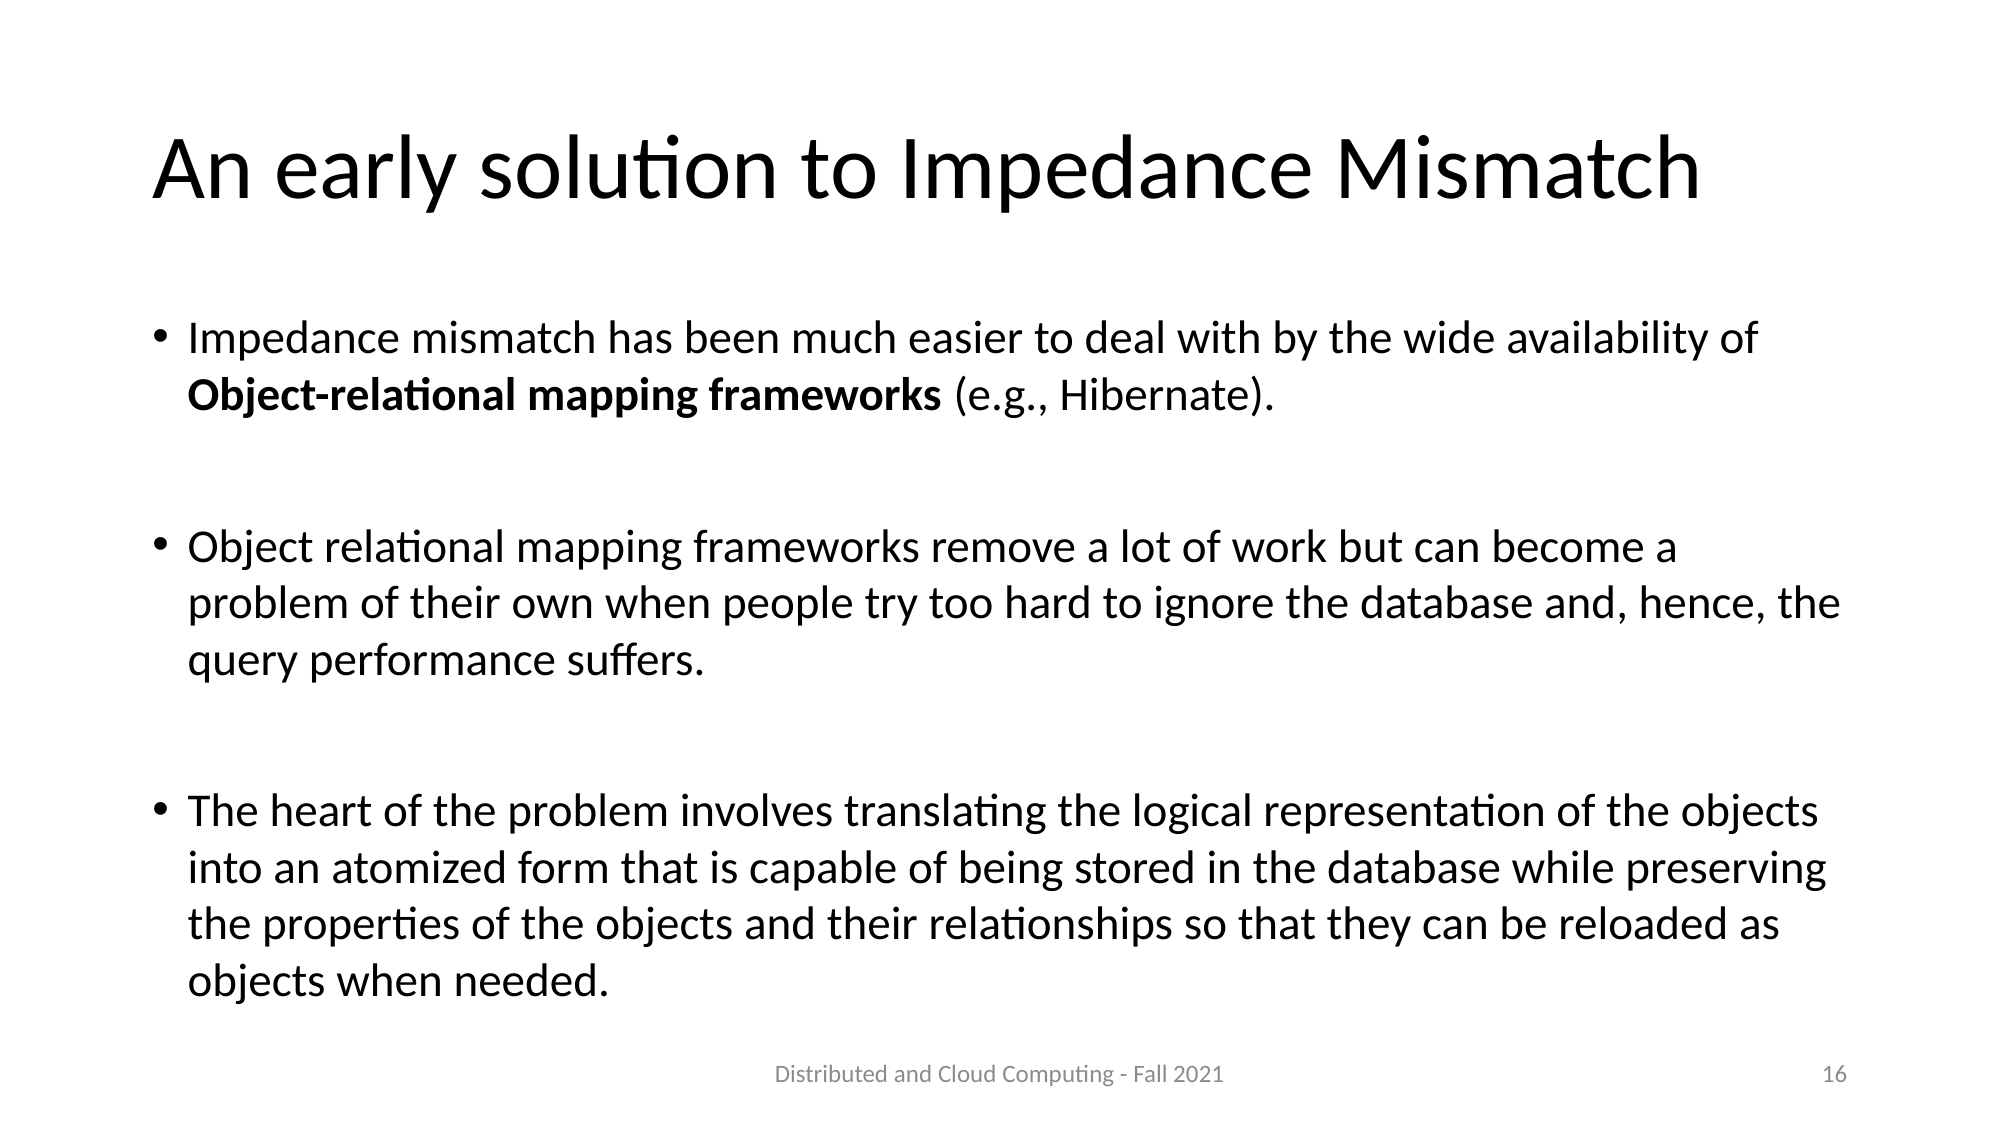

# An early solution to Impedance Mismatch
Impedance mismatch has been much easier to deal with by the wide availability of Object-relational mapping frameworks (e.g., Hibernate).

Object relational mapping frameworks remove a lot of work but can become a problem of their own when people try too hard to ignore the database and, hence, the query performance suffers.

The heart of the problem involves translating the logical representation of the objects into an atomized form that is capable of being stored in the database while preserving the properties of the objects and their relationships so that they can be reloaded as objects when needed.
Distributed and Cloud Computing - Fall 2021
16